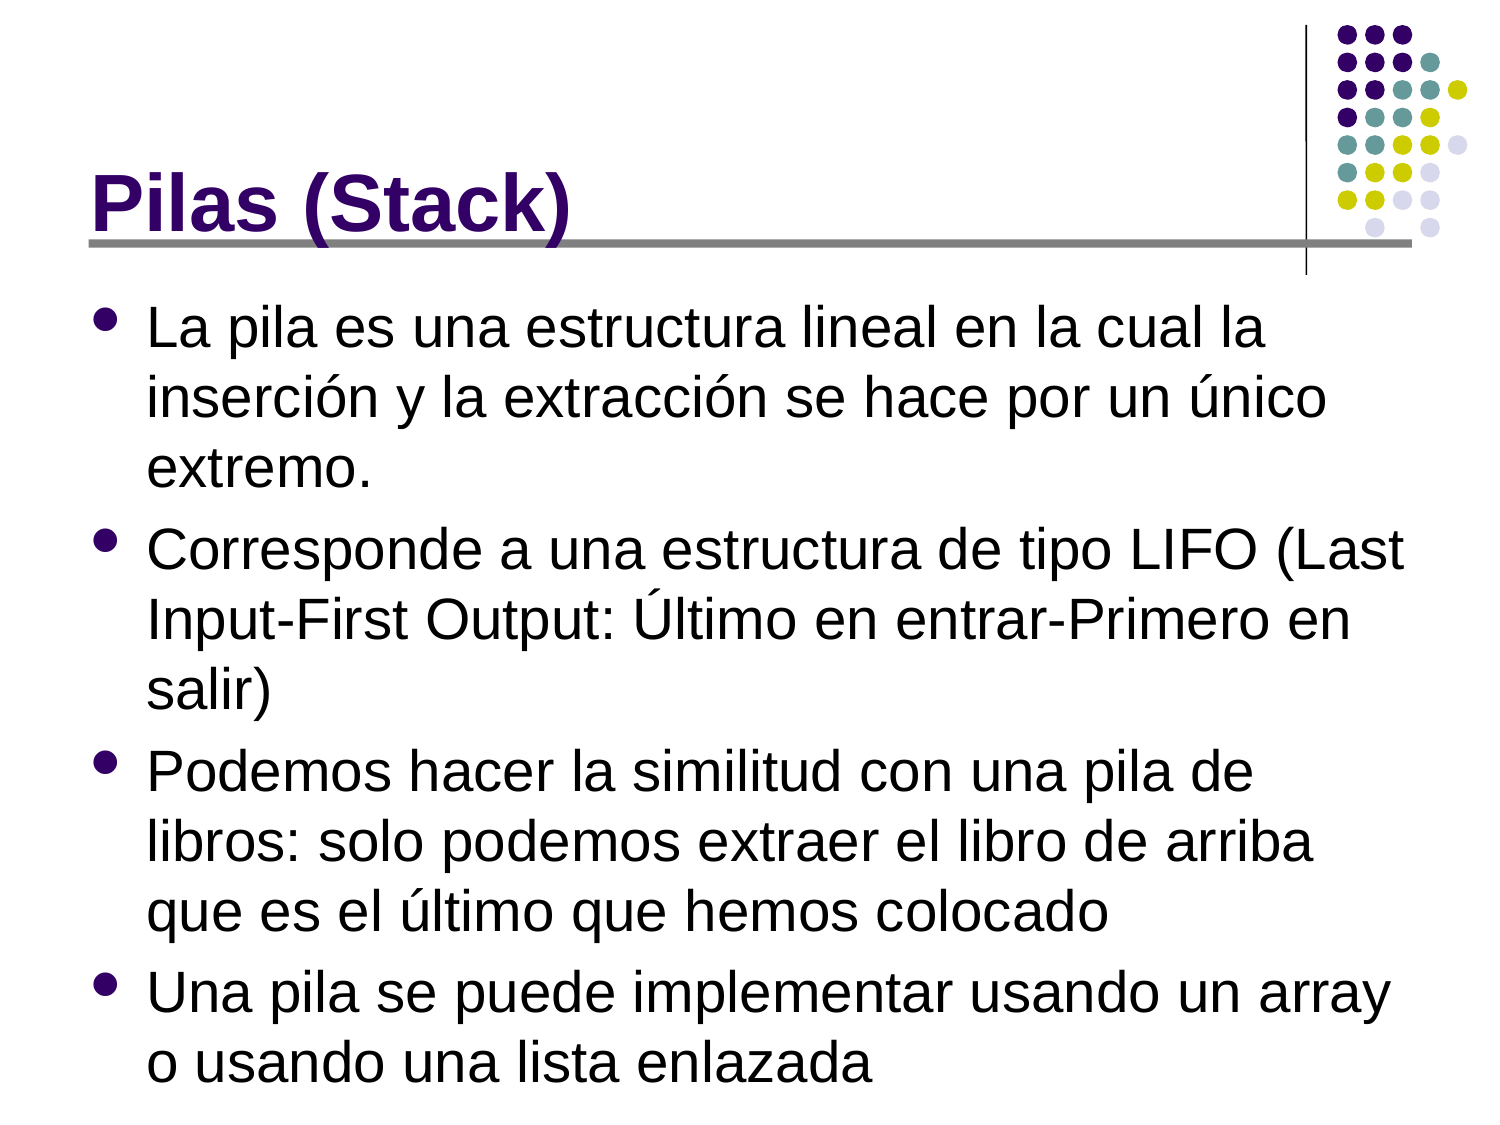

# Pilas (Stack)
La pila es una estructura lineal en la cual la inserción y la extracción se hace por un único extremo.
Corresponde a una estructura de tipo LIFO (Last Input-First Output: Último en entrar-Primero en salir)
Podemos hacer la similitud con una pila de libros: solo podemos extraer el libro de arriba que es el último que hemos colocado
Una pila se puede implementar usando un array o usando una lista enlazada